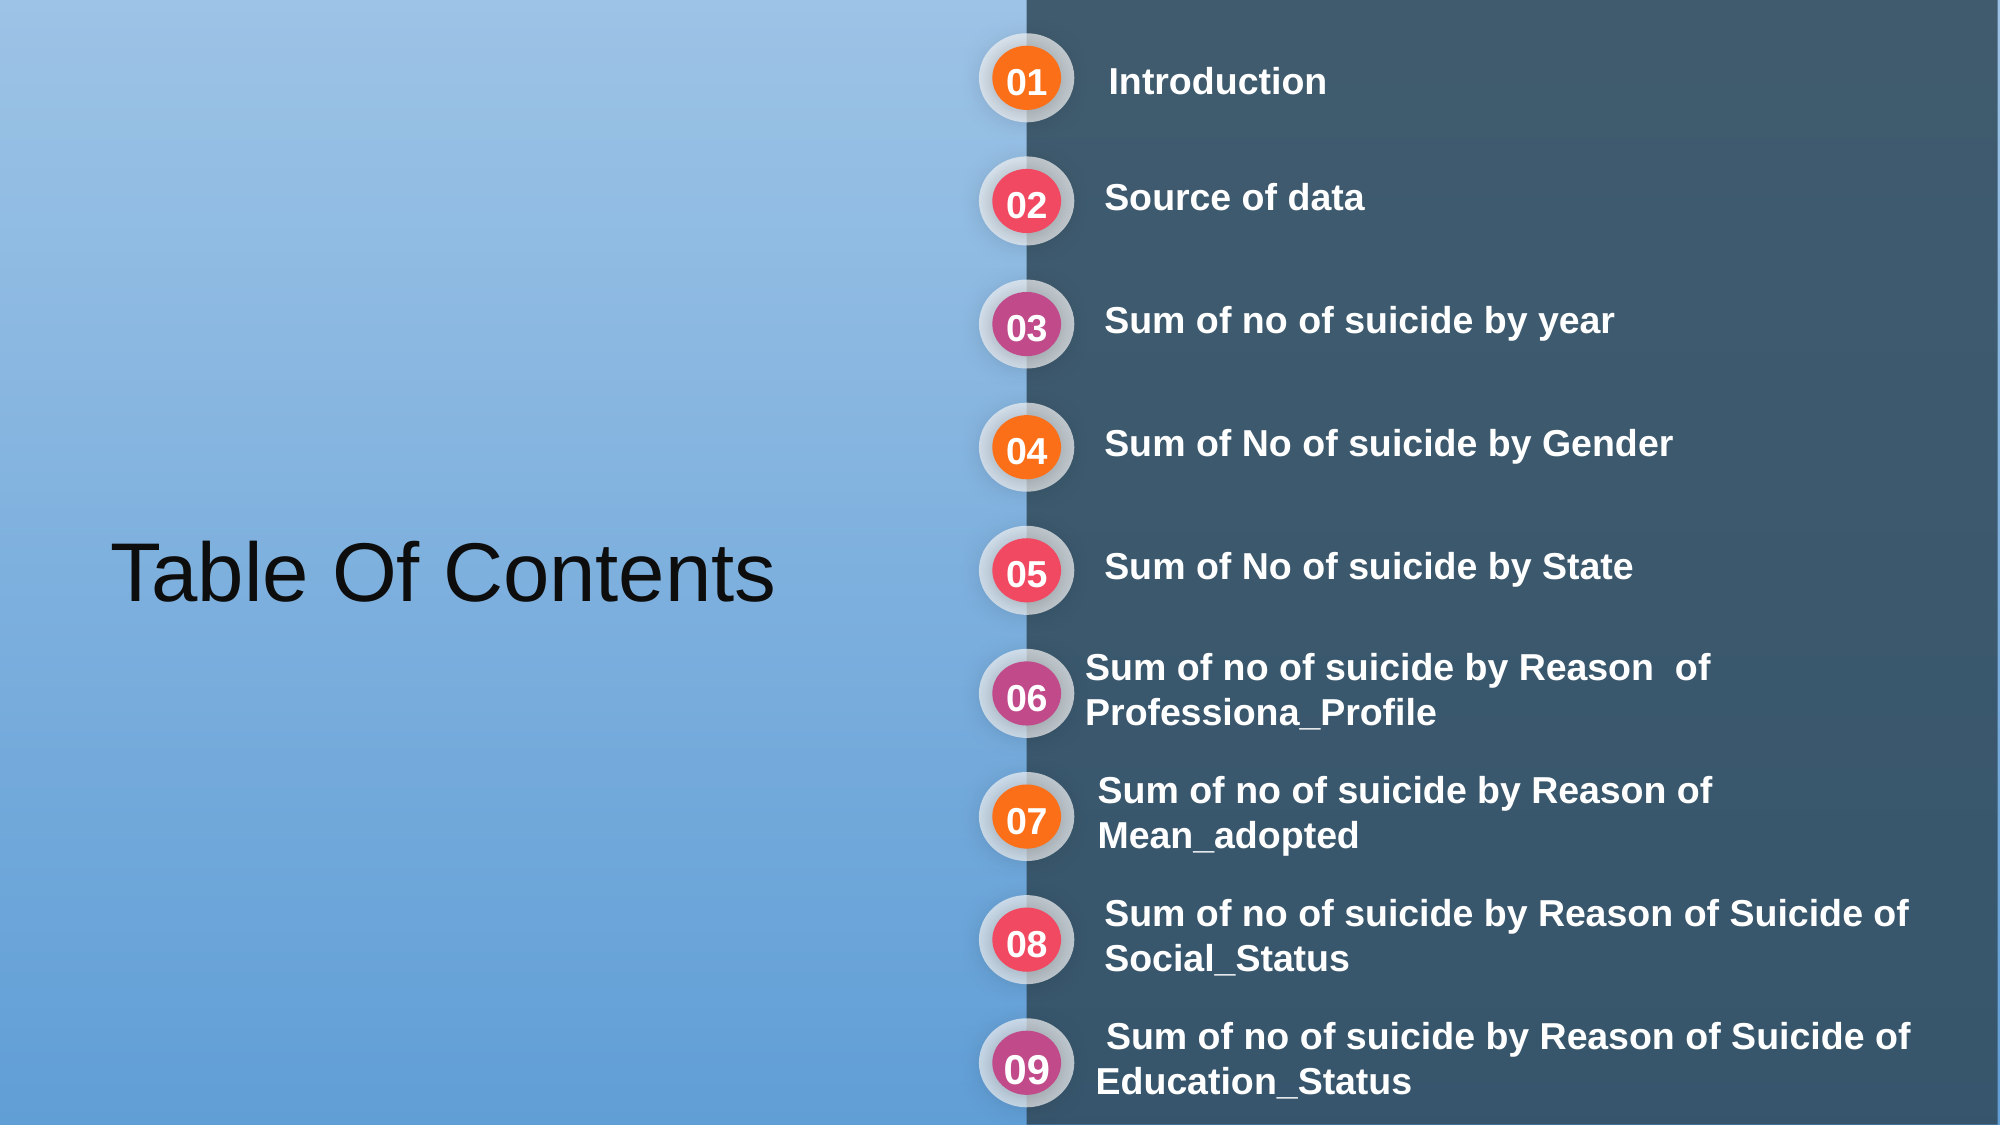

01

02
Source of data

03
Sum of no of suicide by year

04
Sum of No of suicide by Gender

05
Sum of No of suicide by State

06
Sum of no of suicide by Reason  of Professiona_Profile

07
Sum of no of suicide by Reason of Mean_adopted

Sum of no of suicide by Reason of Suicide of Social_Status

08
 Sum of no of suicide by Reason of Suicide of Education_Status

09
Introduction
Table Of Contents